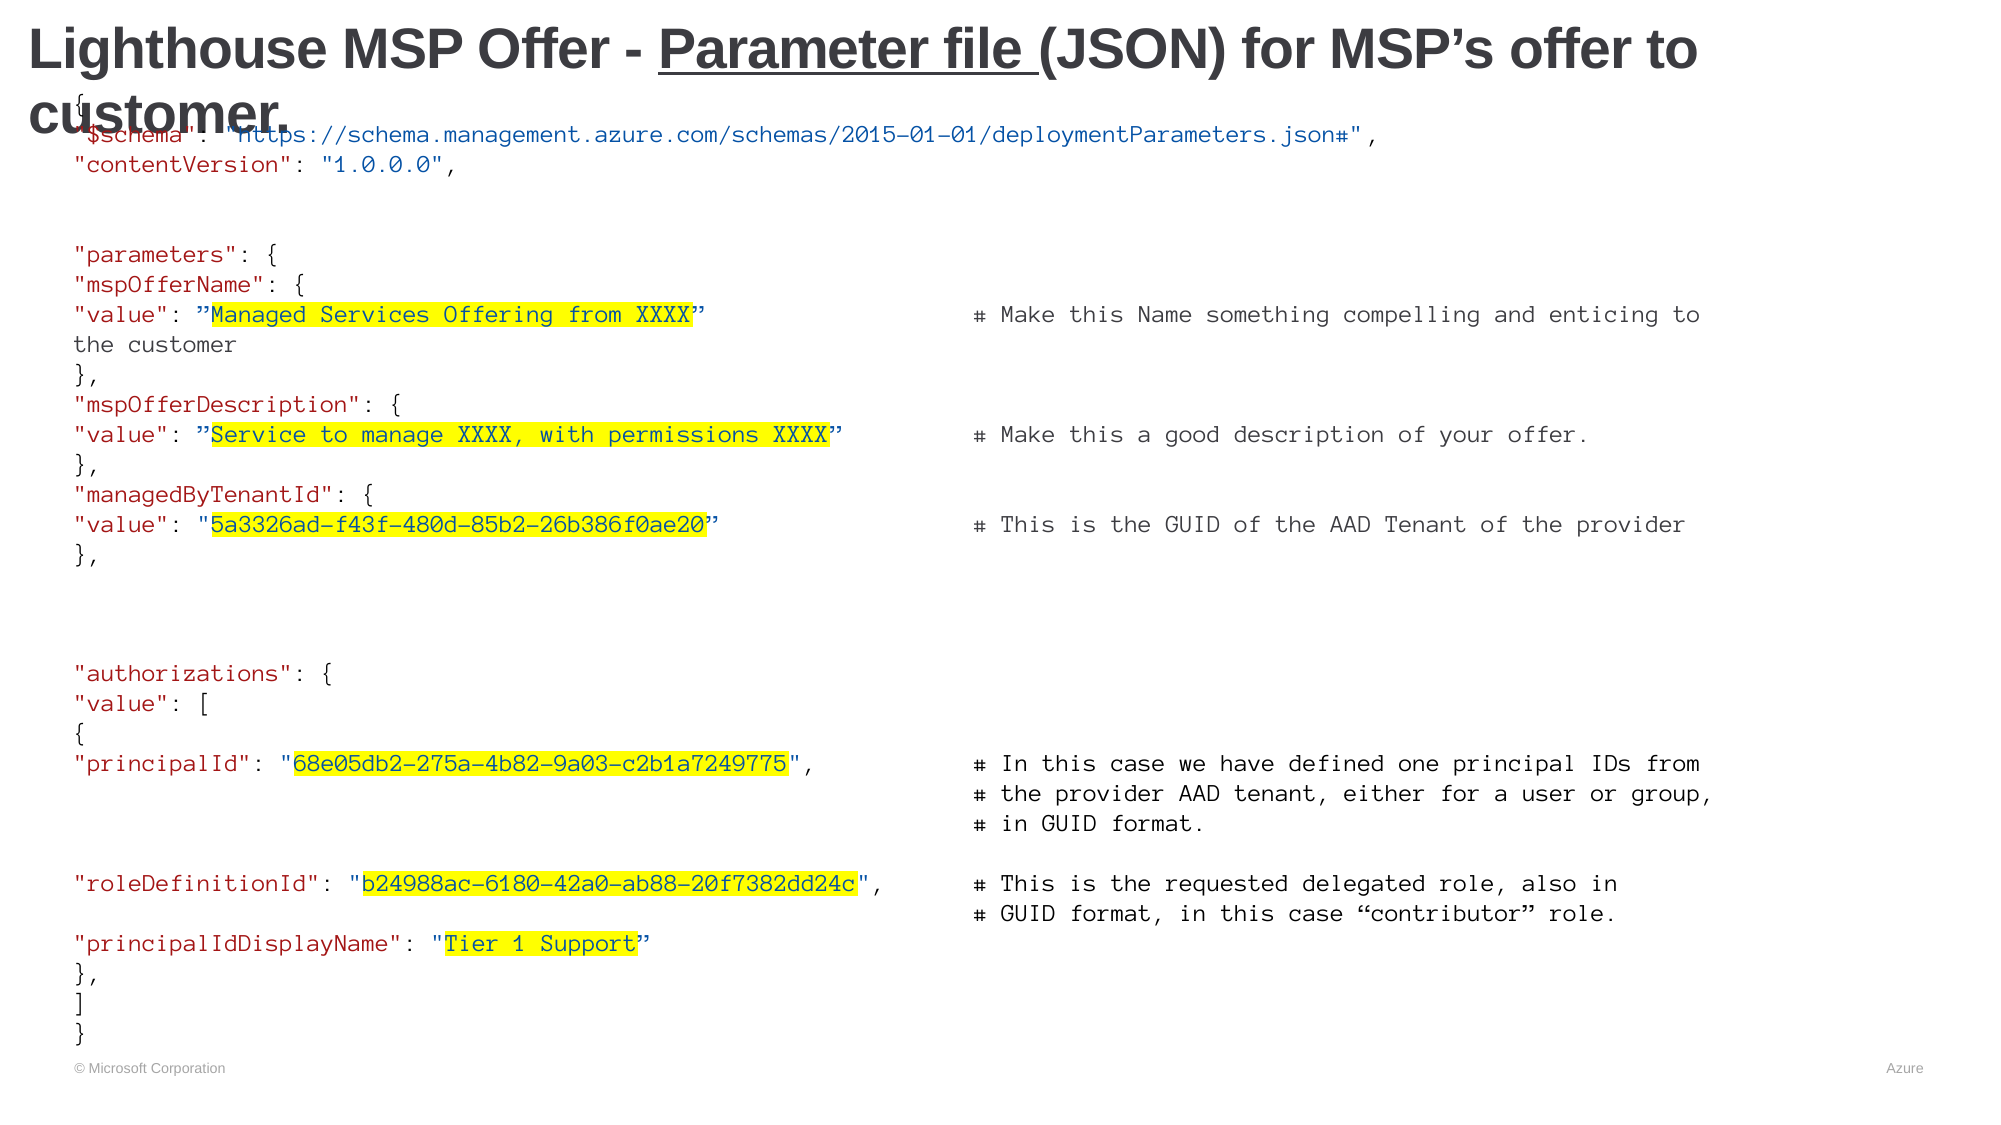

# Lighthouse MSP Offer - Parameter file (JSON) for MSP’s offer to customer.
{
"$schema": "https://schema.management.azure.com/schemas/2015-01-01/deploymentParameters.json#",
"contentVersion": "1.0.0.0",

"parameters": {
"mspOfferName": {
"value": ”Managed Services Offering from XXXX”         	# Make this Name something compelling and enticing to the customer
},
"mspOfferDescription": {
"value": ”Service to manage XXXX, with permissions XXXX”	# Make this a good description of your offer.
},
"managedByTenantId": {
"value": "5a3326ad-f43f-480d-85b2-26b386f0ae20”		# This is the GUID of the AAD Tenant of the provider
},

"authorizations": {
"value": [
{
"principalId": "68e05db2-275a-4b82-9a03-c2b1a7249775",		# In this case we have defined one principal IDs from 							# the provider AAD tenant, either for a user or group, 						# in GUID format.

"roleDefinitionId": "b24988ac-6180-42a0-ab88-20f7382dd24c",	# This is the requested delegated role, also in							# GUID format, in this case “contributor” role.
"principalIdDisplayName": "Tier 1 Support”
},
]
}

© Microsoft Corporation                                                                                  								                                Azure